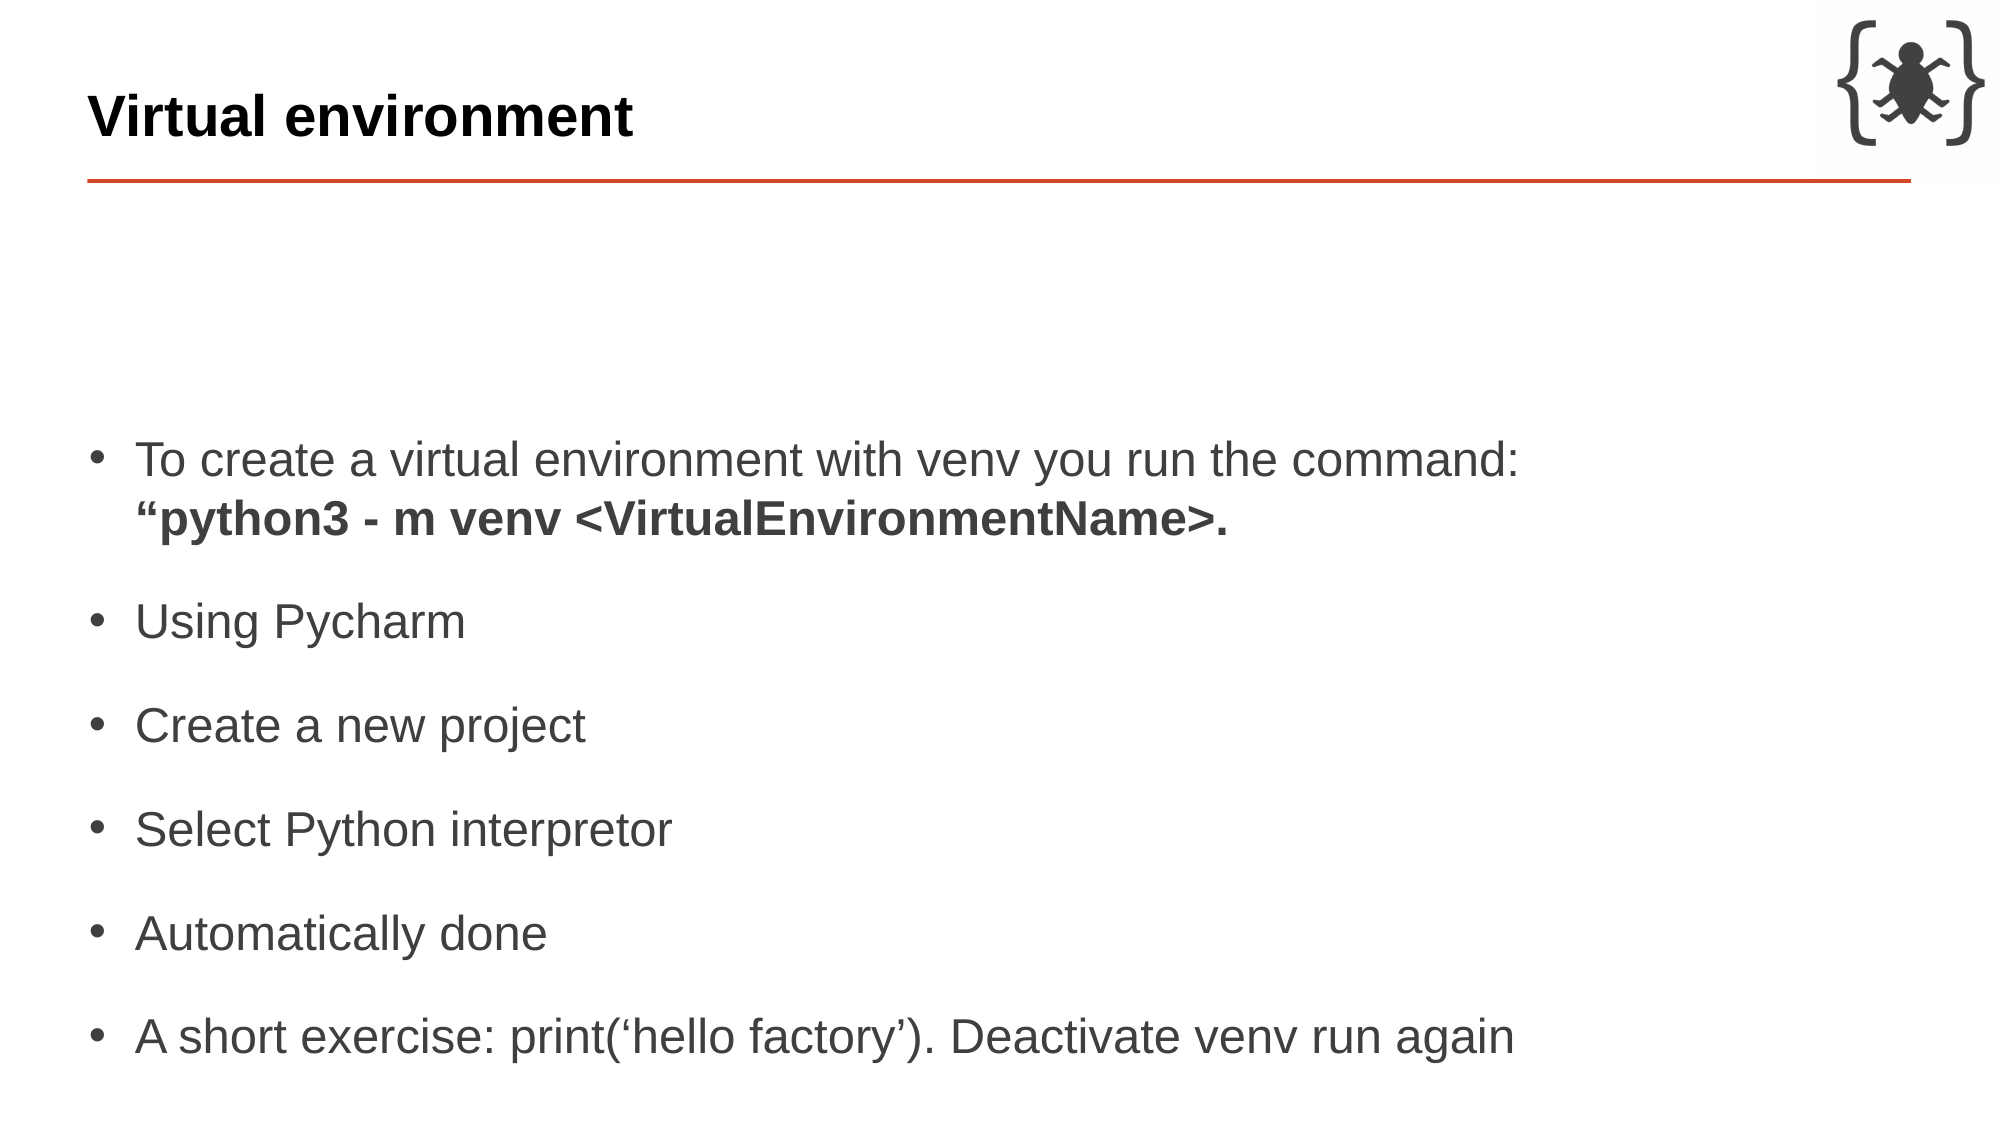

# Virtual environment
To create a virtual environment with venv you run the command: “python3 - m venv <VirtualEnvironmentName>.
Using Pycharm
Create a new project
Select Python interpretor
Automatically done
A short exercise: print(‘hello factory’). Deactivate venv run again